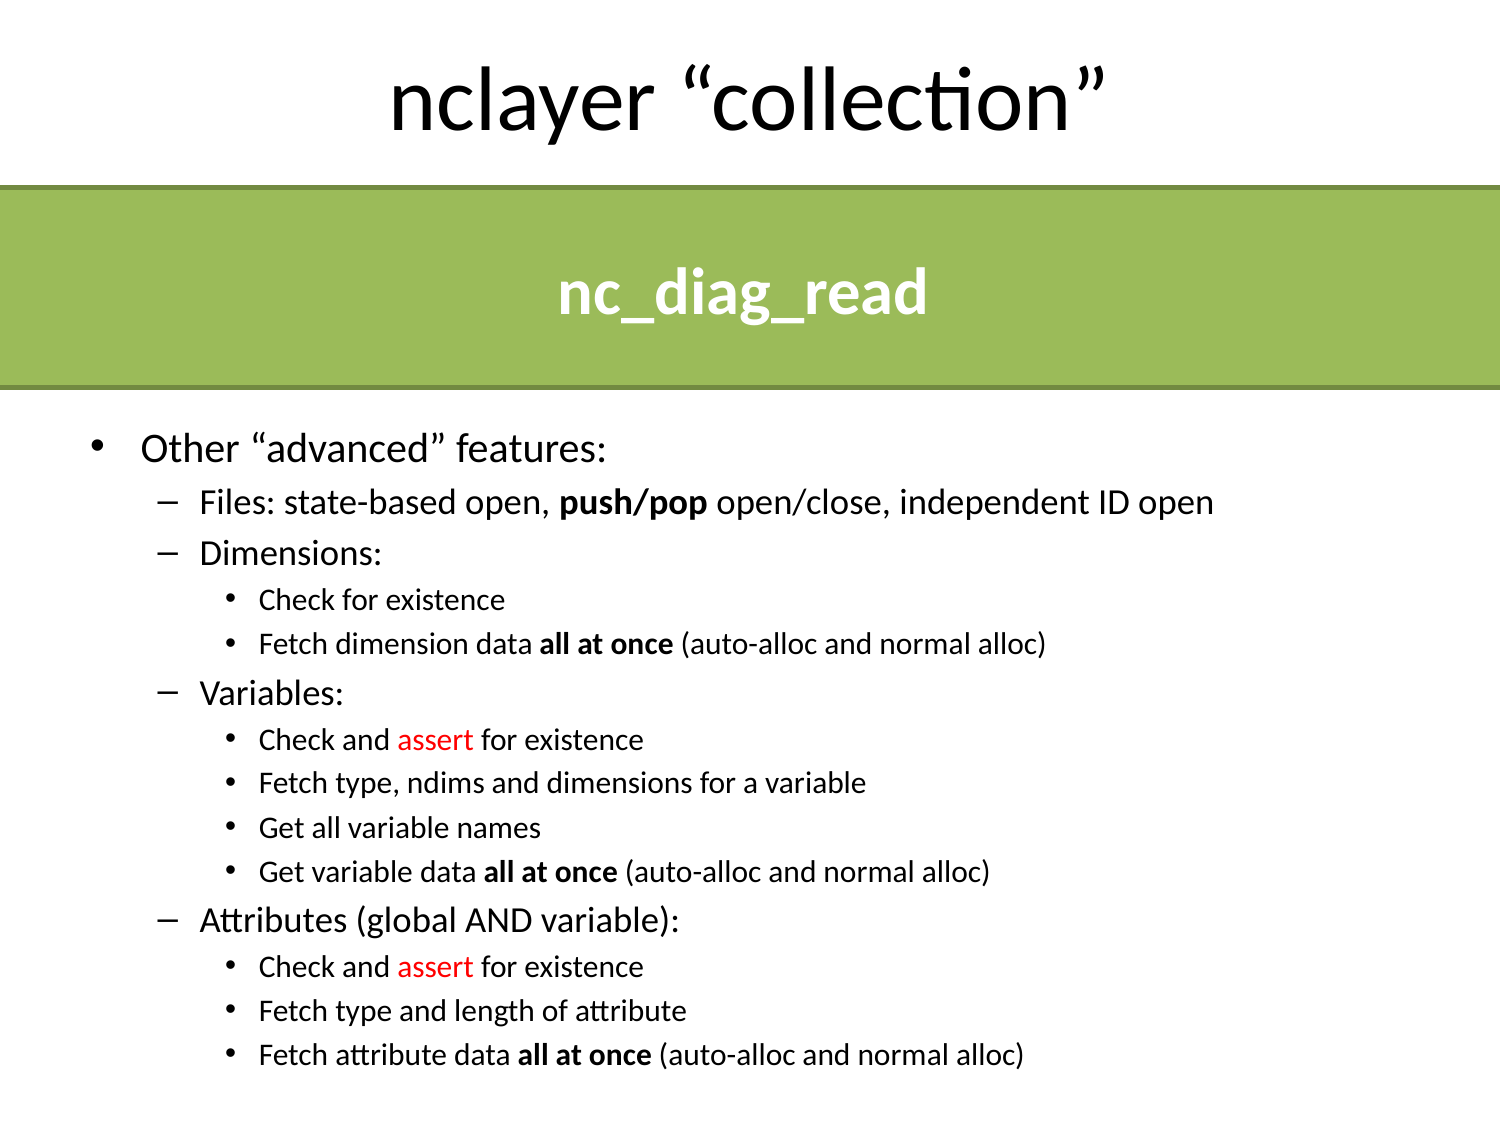

# nclayer “collection”
nc_diag_read
Other “advanced” features:
Files: state-based open, push/pop open/close, independent ID open
Dimensions:
Check for existence
Fetch dimension data all at once (auto-alloc and normal alloc)
Variables:
Check and assert for existence
Fetch type, ndims and dimensions for a variable
Get all variable names
Get variable data all at once (auto-alloc and normal alloc)
Attributes (global AND variable):
Check and assert for existence
Fetch type and length of attribute
Fetch attribute data all at once (auto-alloc and normal alloc)